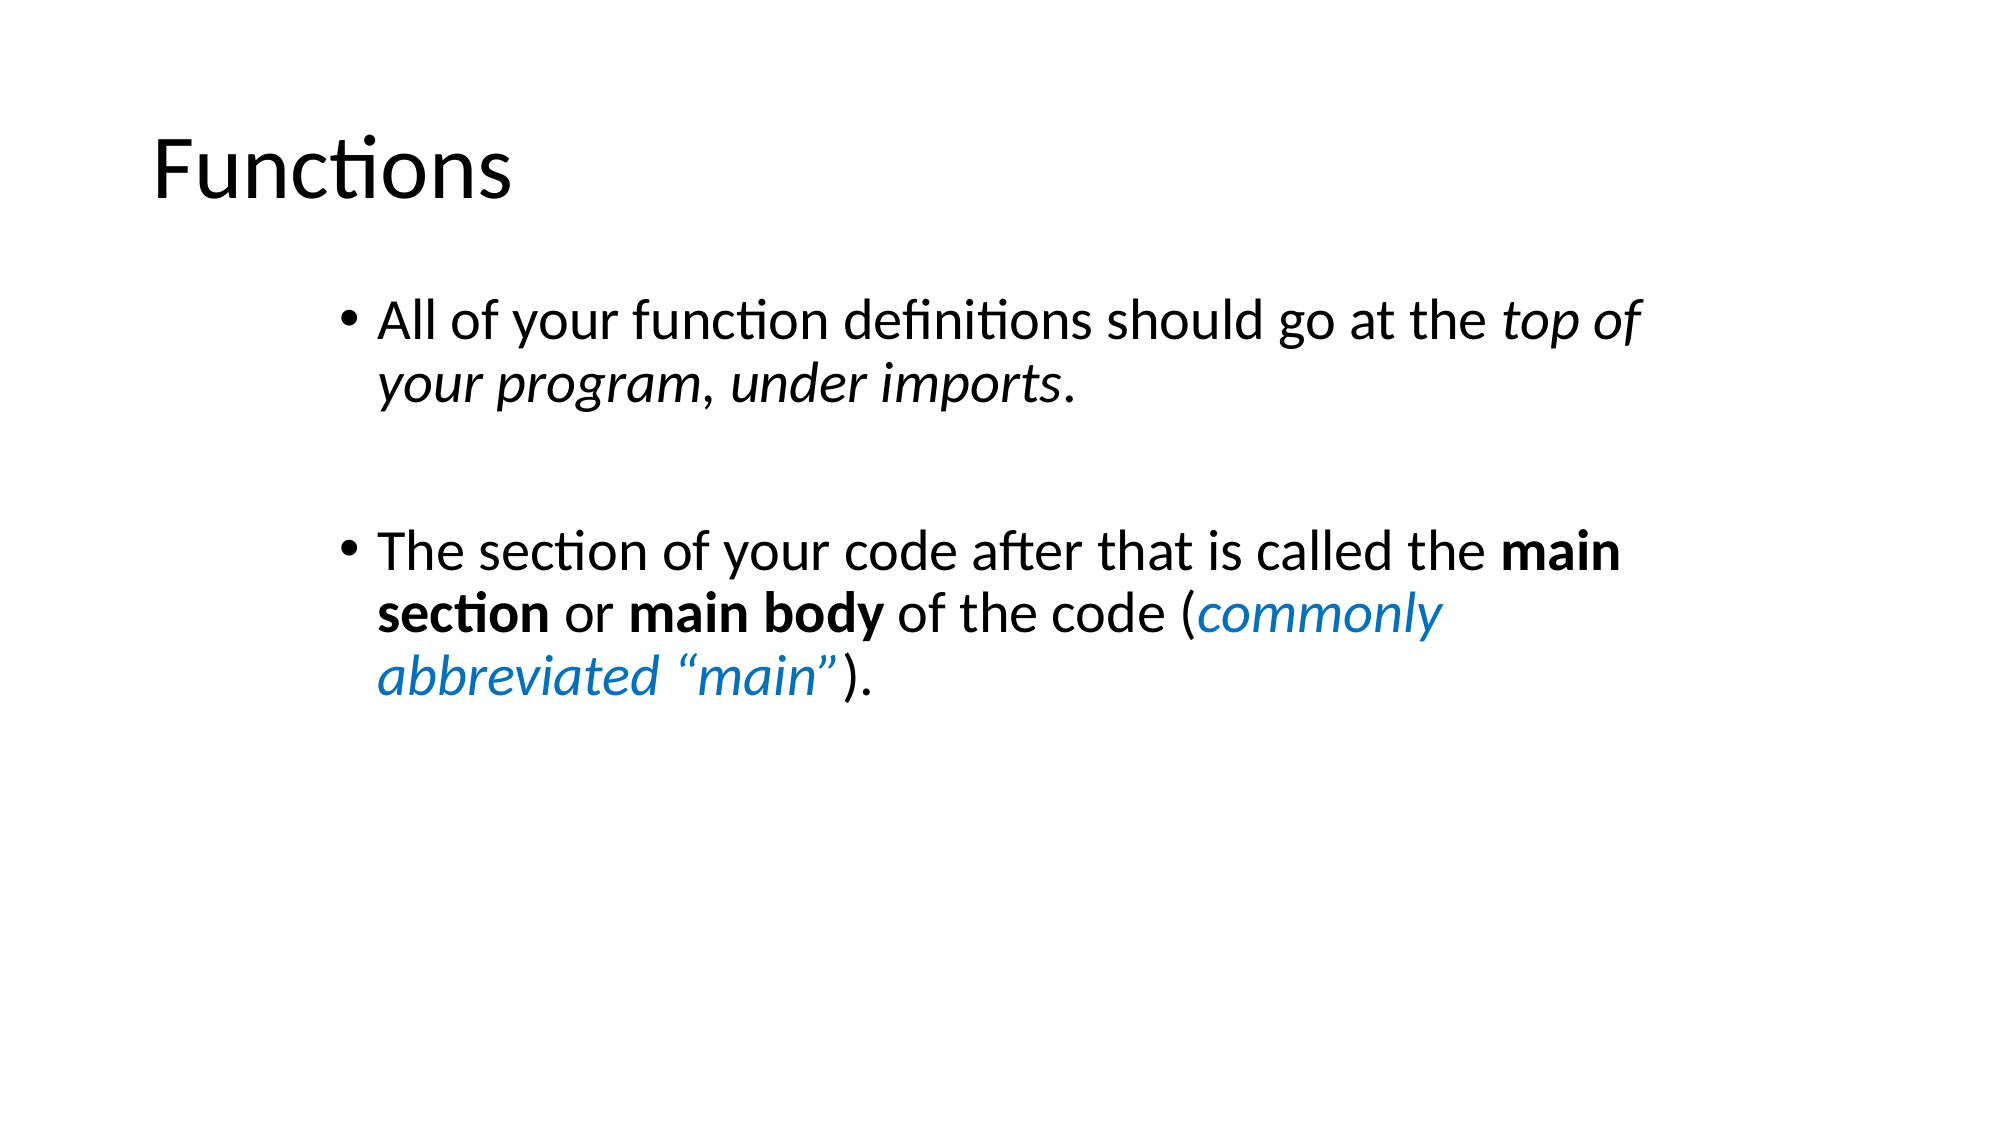

# Functions
All of your function definitions should go at the top of your program, under imports.

The section of your code after that is called the main section or main body of the code (commonly abbreviated “main”).